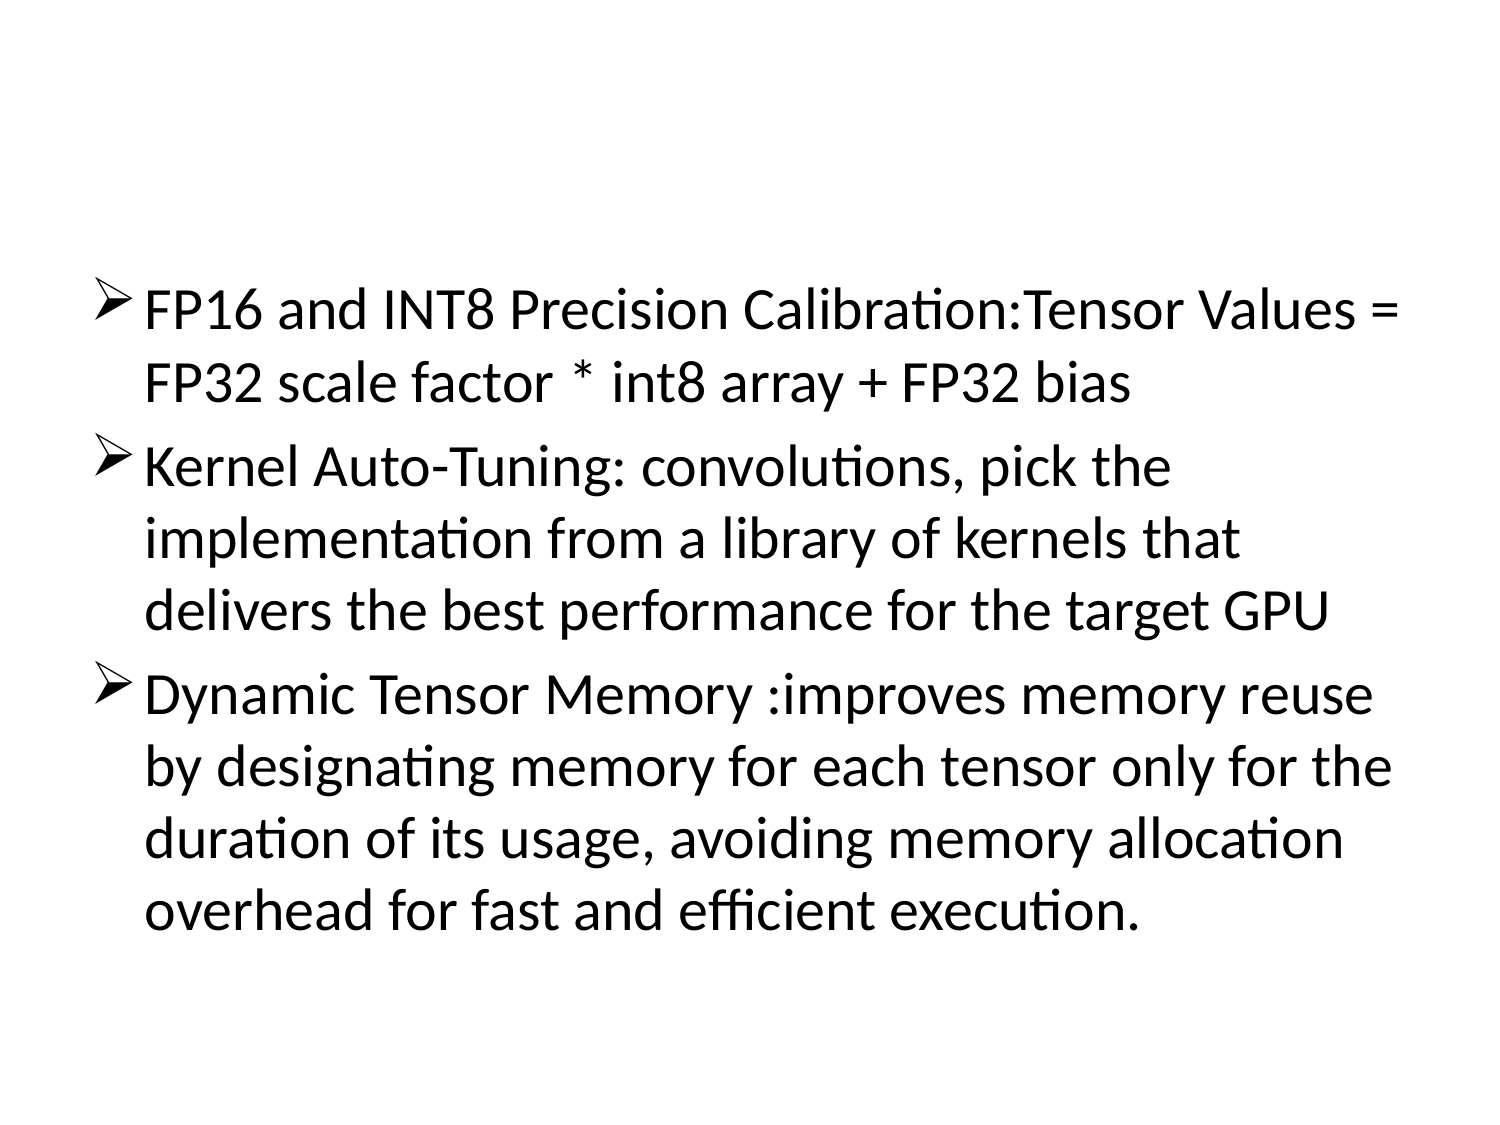

#
FP16 and INT8 Precision Calibration:Tensor Values = FP32 scale factor * int8 array + FP32 bias
Kernel Auto-Tuning: convolutions, pick the implementation from a library of kernels that delivers the best performance for the target GPU
Dynamic Tensor Memory :improves memory reuse by designating memory for each tensor only for the duration of its usage, avoiding memory allocation overhead for fast and efficient execution.